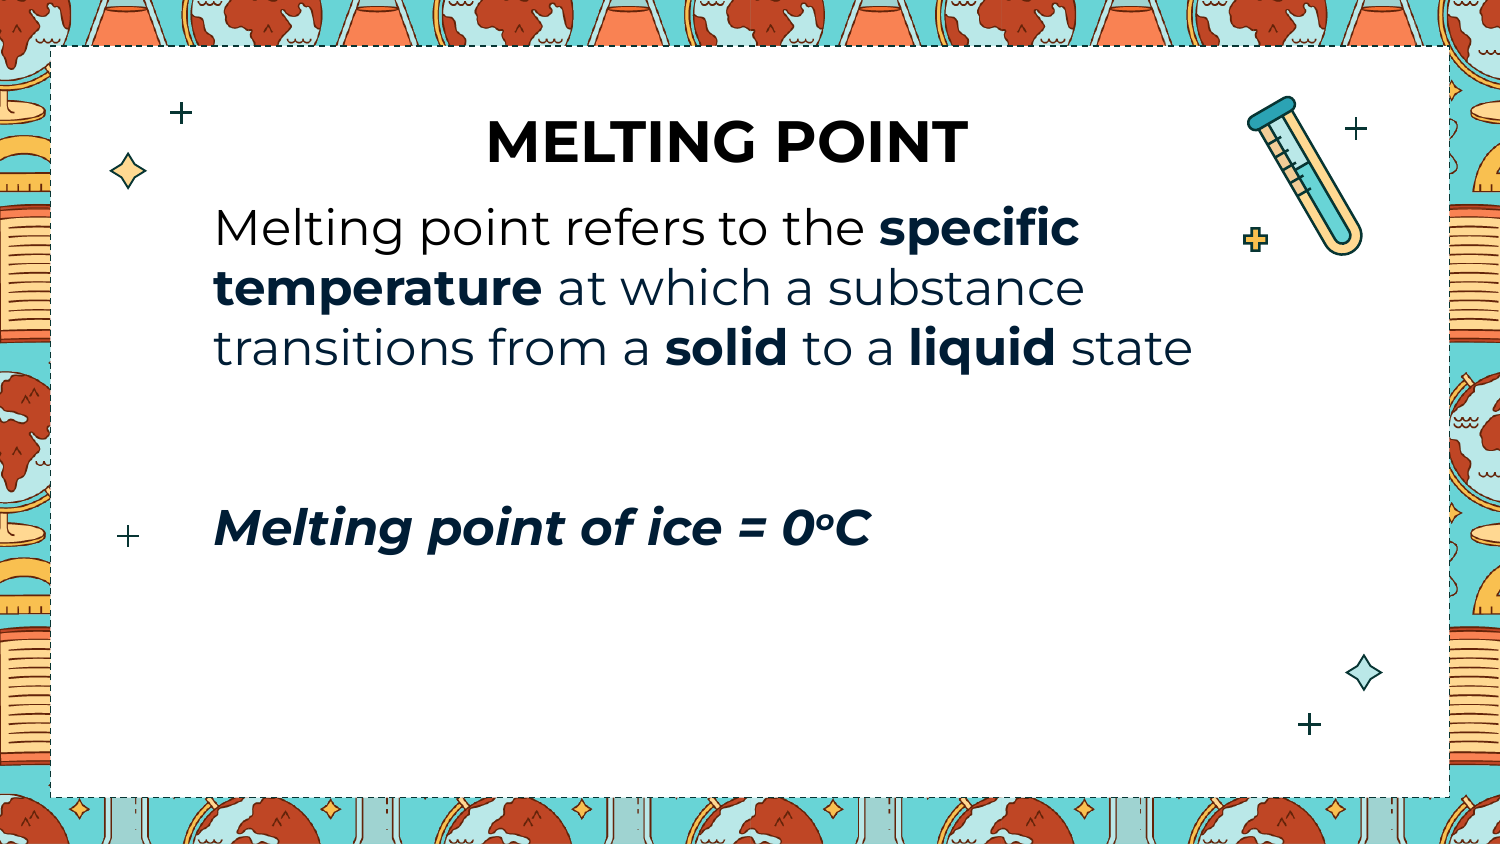

MELTING POINT

Melting point refers to the specific temperature at which a substance transitions from a solid to a liquid state

Melting point of ice = 0oC